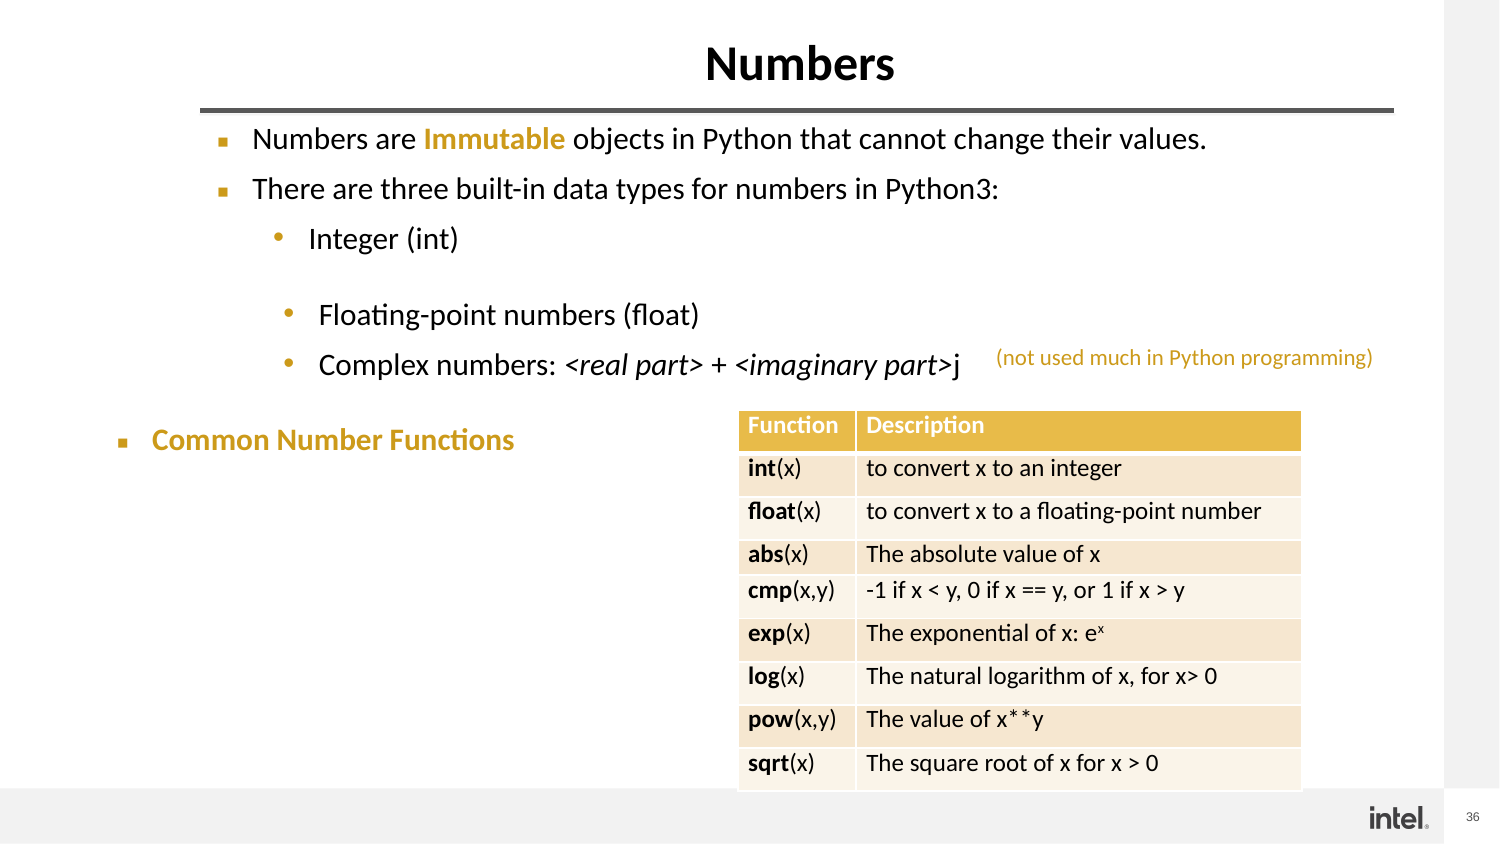

# Numbers

Numbers are Immutable objects in Python that cannot change their values.
There are three built-in data types for numbers in Python3:
Integer (int)
Floating-point numbers (float)
Complex numbers: <real part> + <imaginary part>j
(not used much in Python programming)
| Function | Description |
| --- | --- |
| int(x) | to convert x to an integer |
| float(x) | to convert x to a floating-point number |
| abs(x) | The absolute value of x |
| cmp(x,y) | -1 if x < y, 0 if x == y, or 1 if x > y |
| exp(x) | The exponential of x: ex |
| log(x) | The natural logarithm of x, for x> 0 |
| pow(x,y) | The value of x\*\*y |
| sqrt(x) | The square root of x for x > 0 |
Common Number Functions